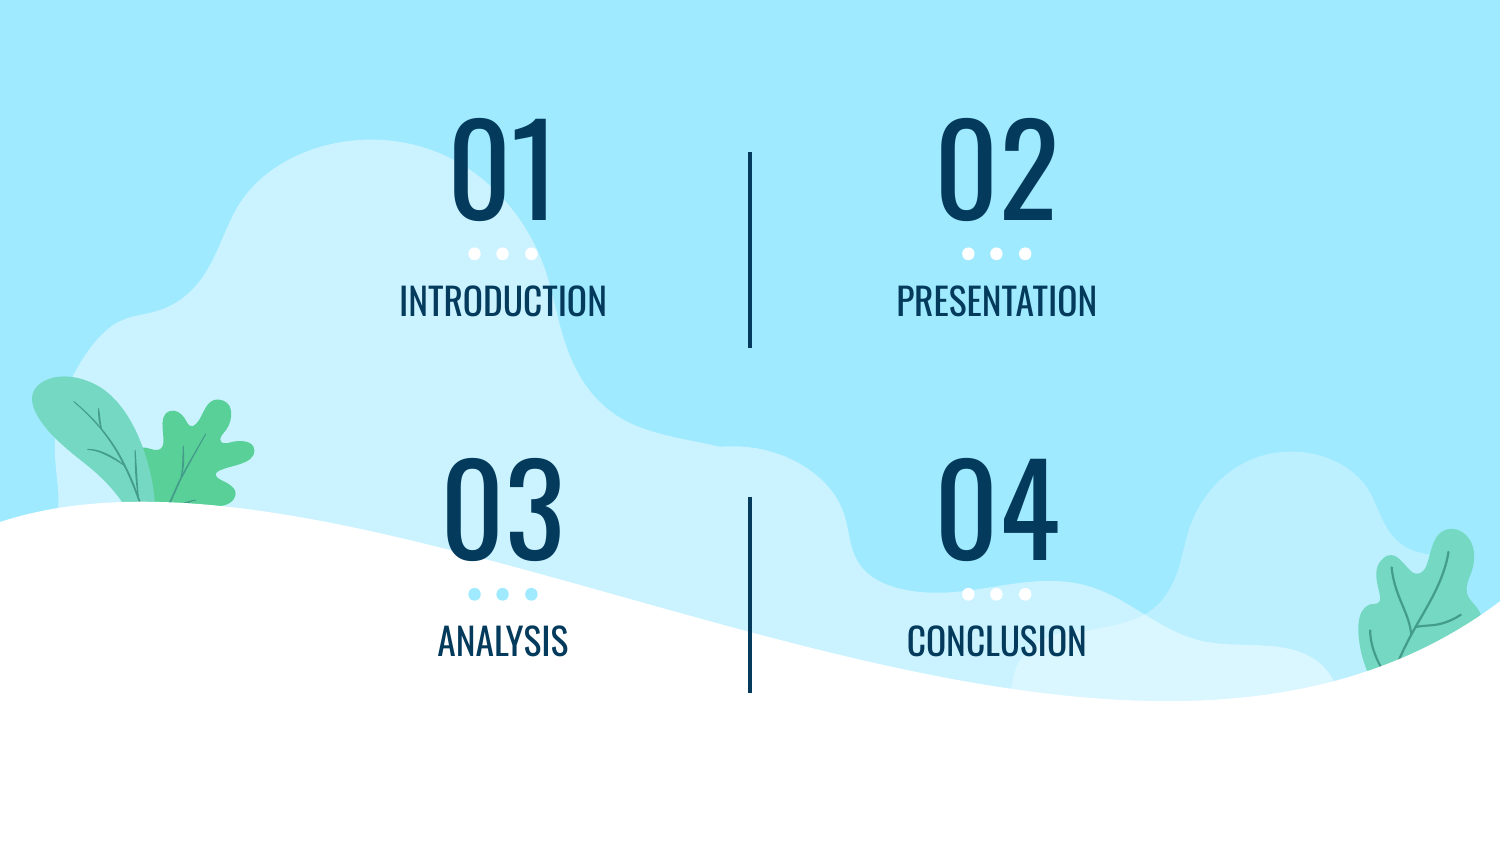

01
02

# INTRODUCTION
PRESENTATION
03
04

ANALYSIS
CONCLUSION